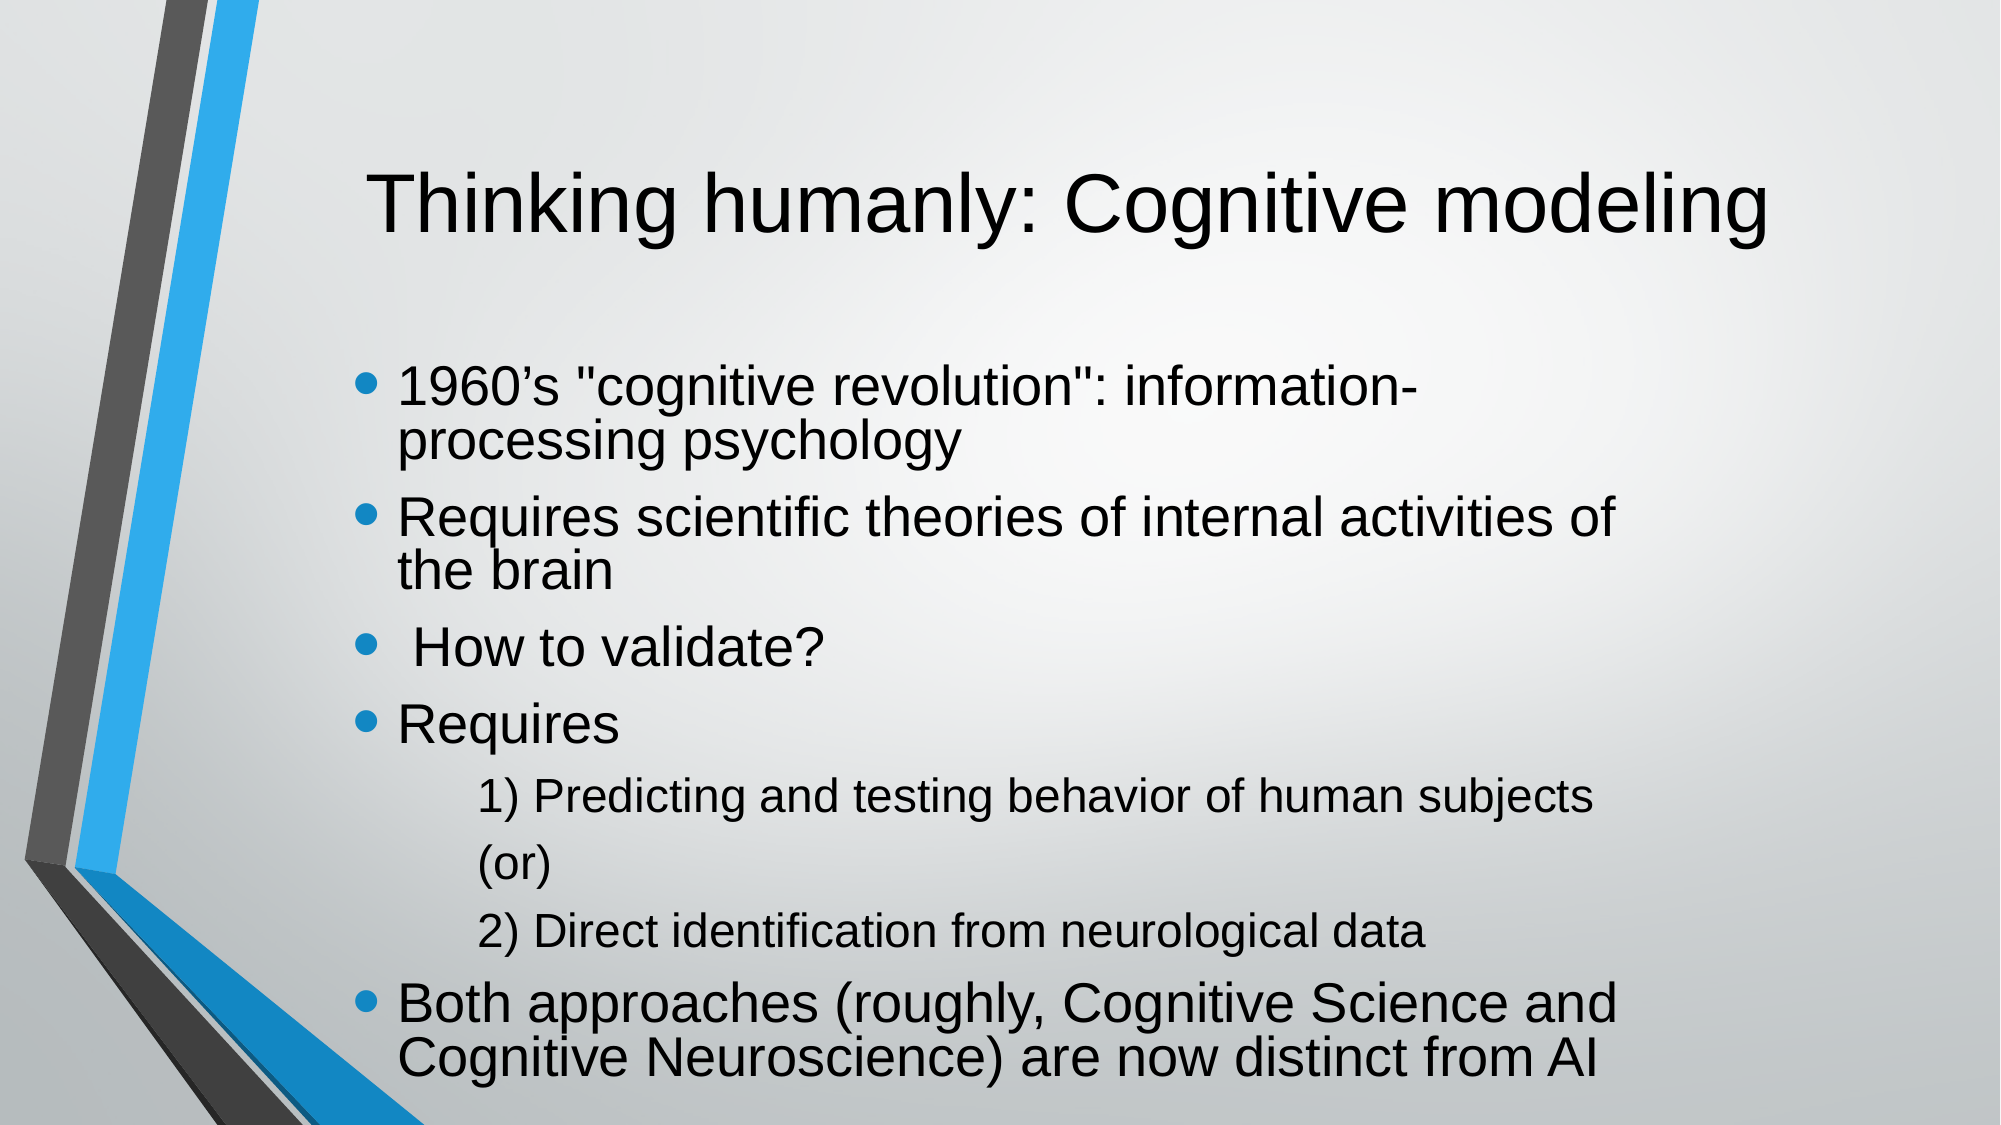

# Thinking humanly: Cognitive modeling
1960’s "cognitive revolution": information-processing psychology
Requires scientific theories of internal activities of the brain
 How to validate?
Requires
    1) Predicting and testing behavior of human subjects
    (or)
    2) Direct identification from neurological data
Both approaches (roughly, Cognitive Science and Cognitive Neuroscience) are now distinct from AI